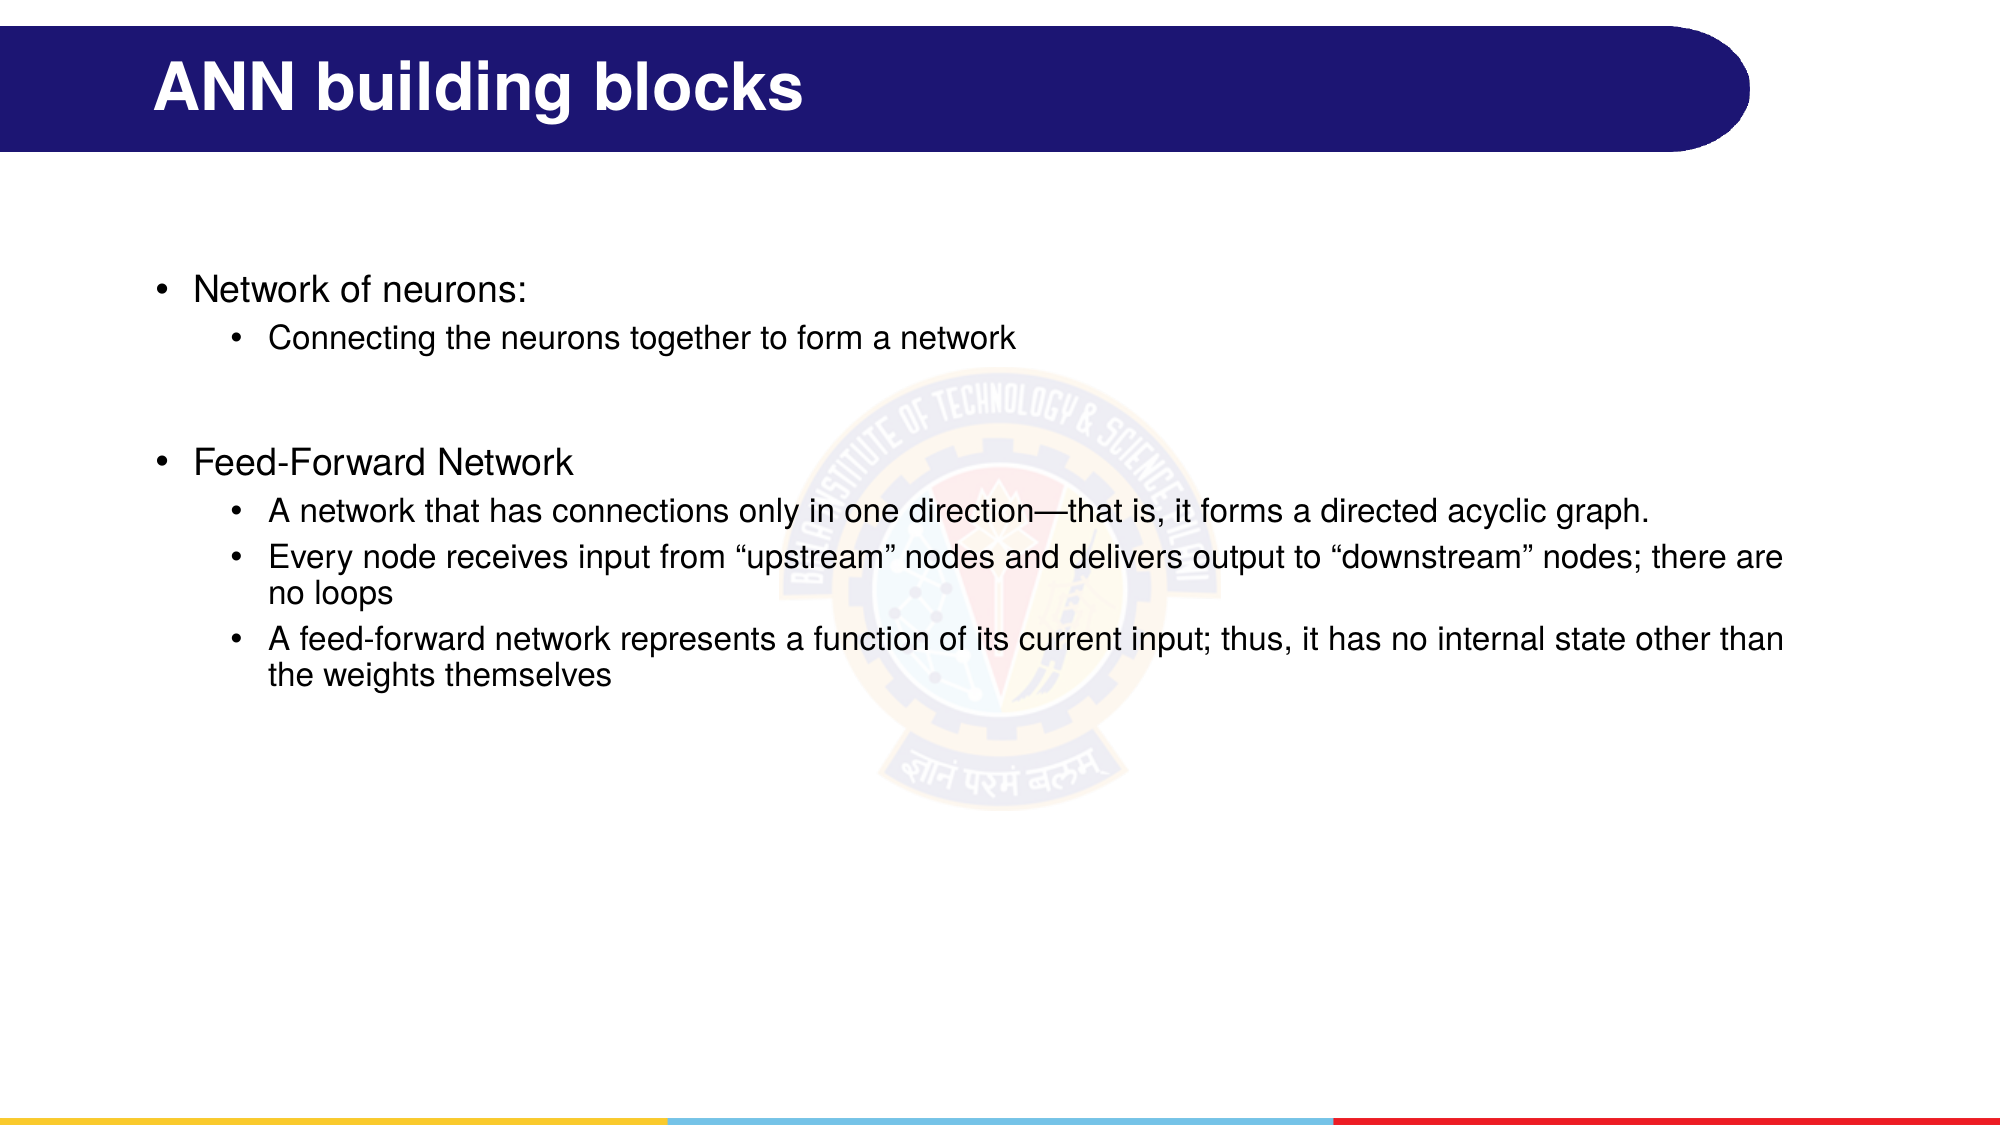

# ANN building blocks

Network of neurons:
Connecting the neurons together to form a network

Feed-Forward Network
A network that has connections only in one direction—that is, it forms a directed acyclic graph.
Every node receives input from “upstream” nodes and delivers output to “downstream” nodes; there are no loops
A feed-forward network represents a function of its current input; thus, it has no internal state other than the weights themselves